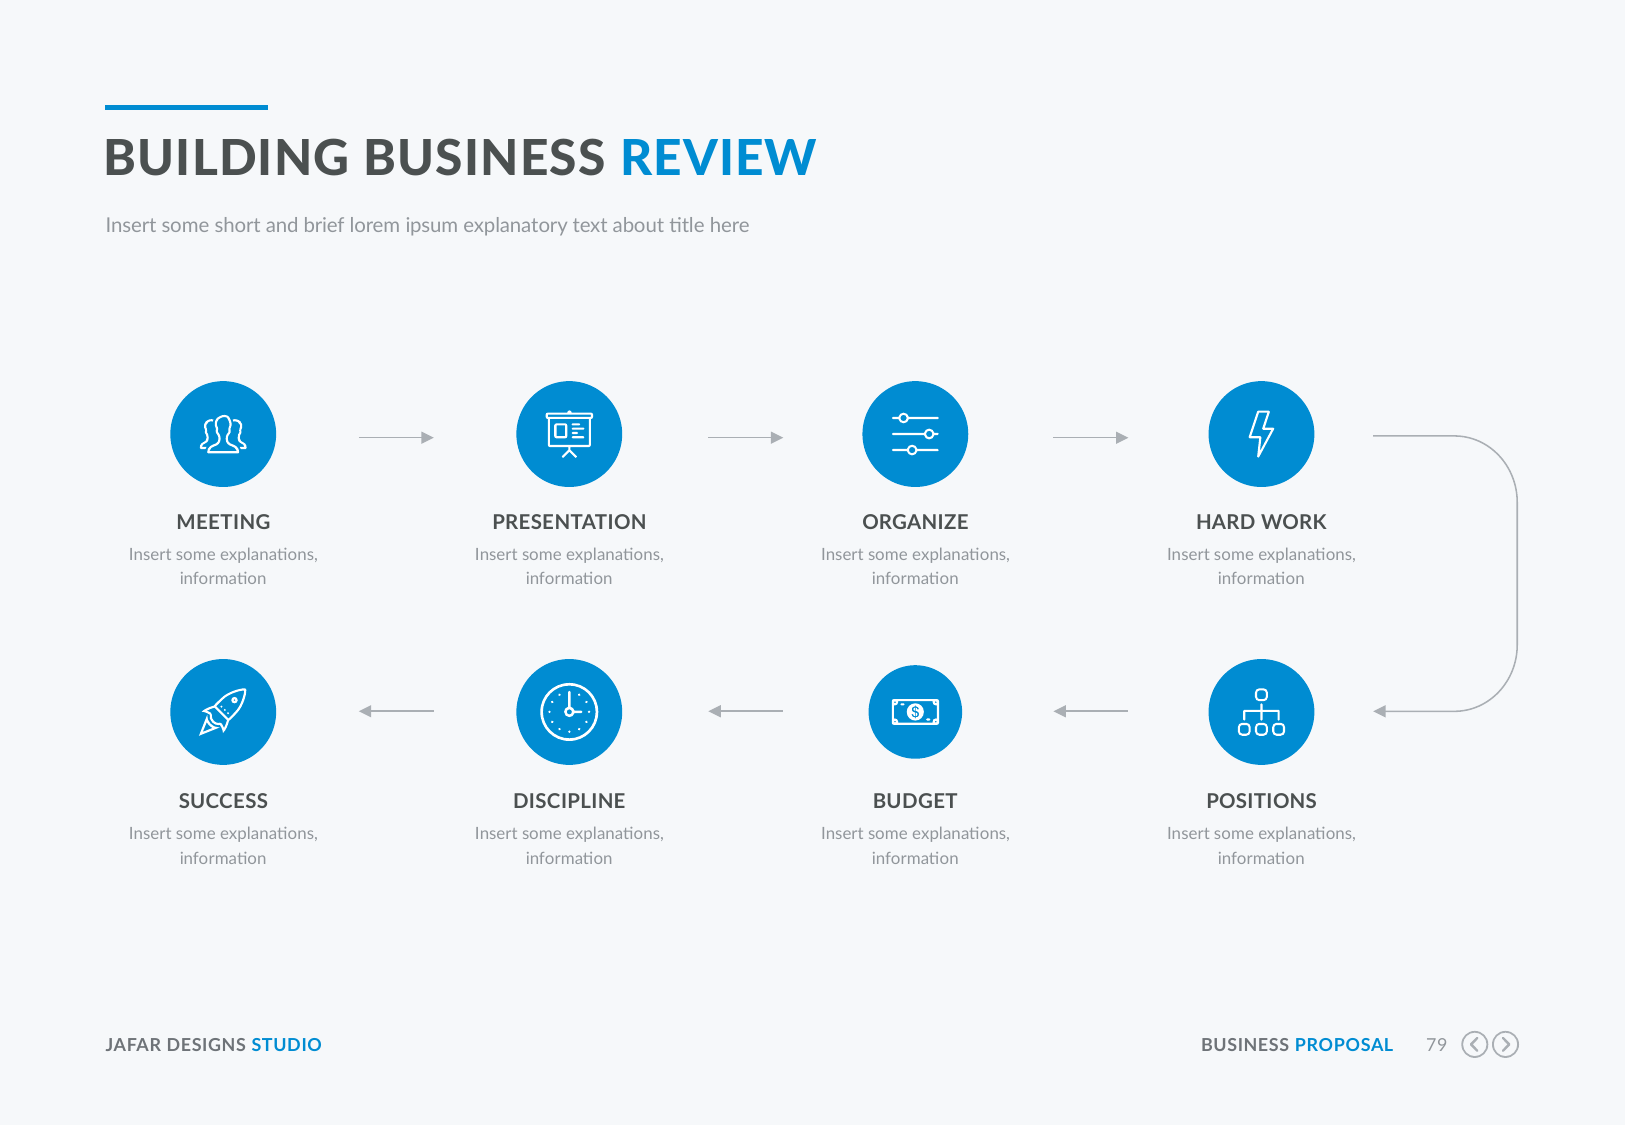

Building business Review
Insert some short and brief lorem ipsum explanatory text about title here

meeting
Insert some explanations, information

presentation
Insert some explanations, information

organize
Insert some explanations, information

Hard work
Insert some explanations, information

success
Insert some explanations, information

Discipline
Insert some explanations, information

positions
Insert some explanations, information

budget
Insert some explanations, information